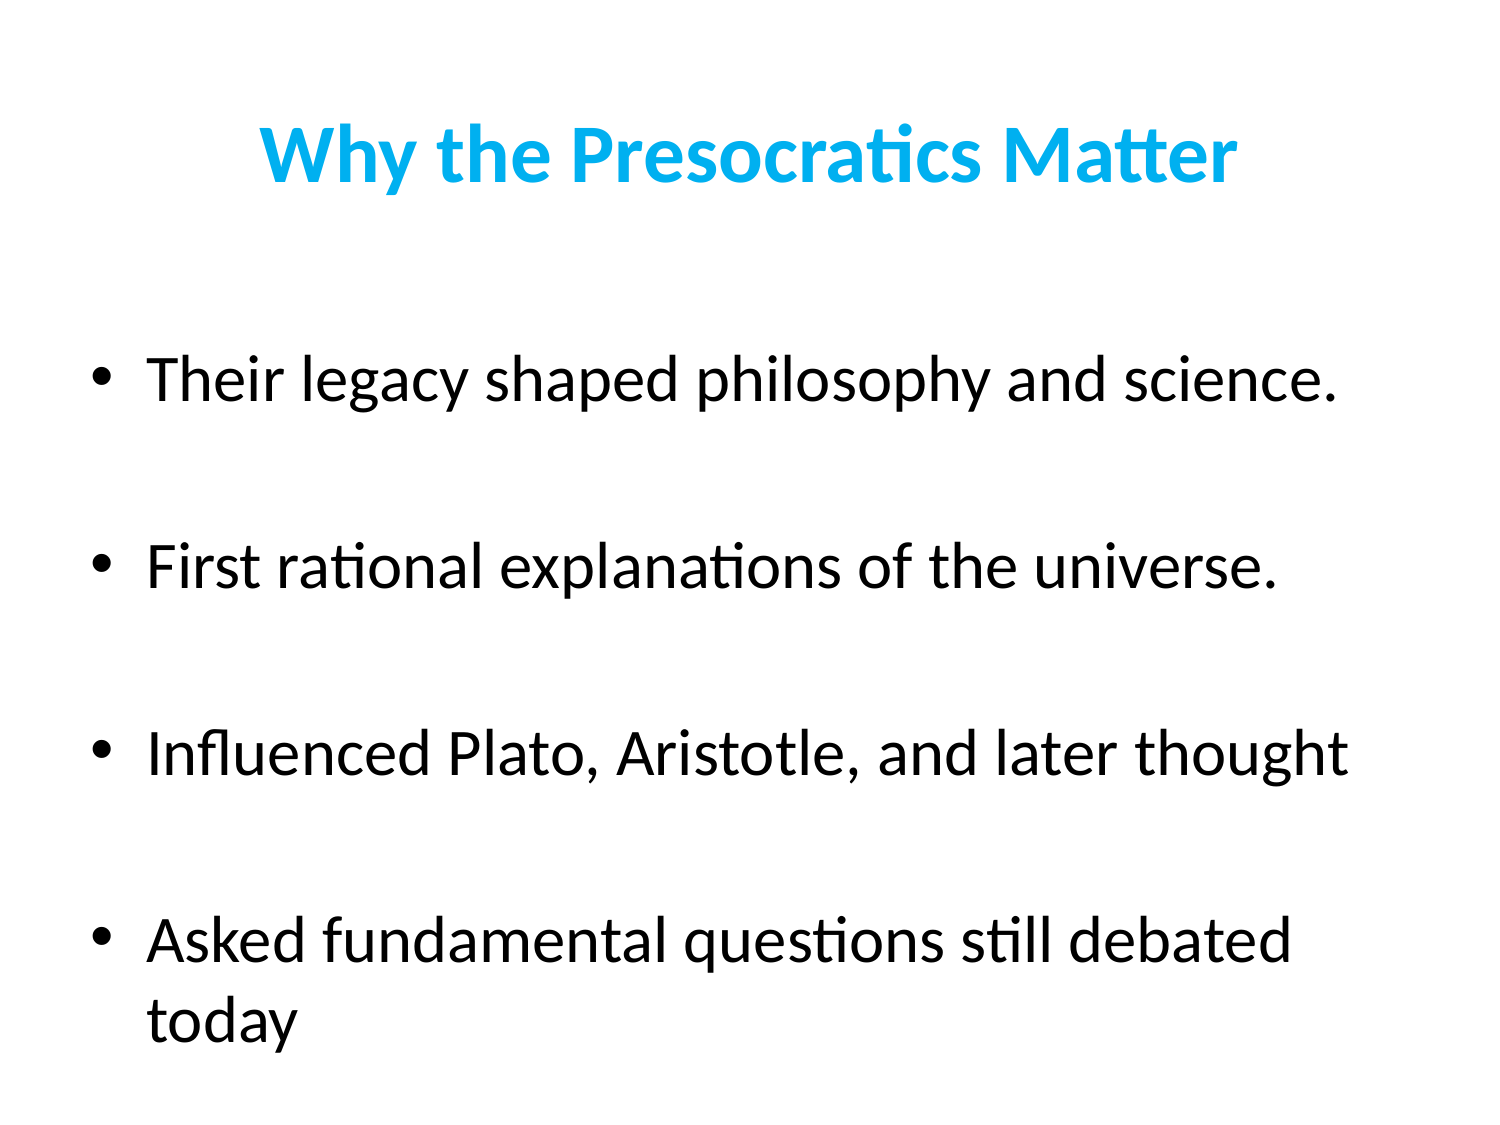

# Why the Presocratics Matter
Their legacy shaped philosophy and science.

First rational explanations of the universe.

Influenced Plato, Aristotle, and later thought

Asked fundamental questions still debated today